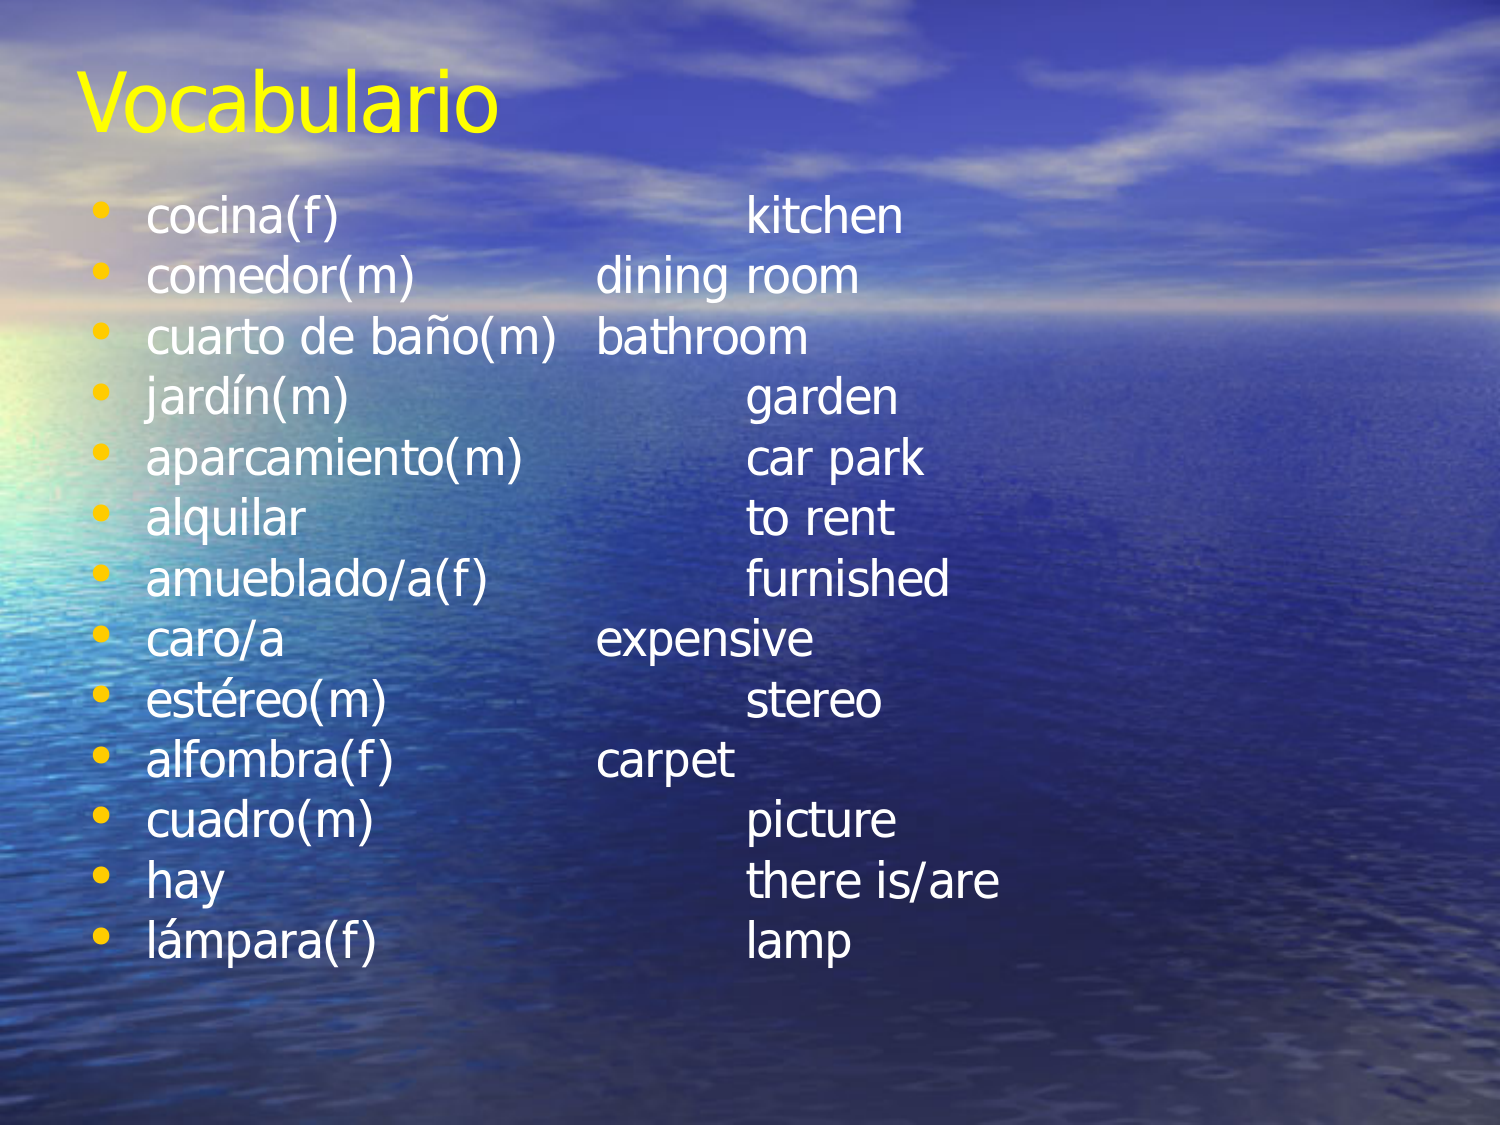

Vocabulario
cocina(f)			kitchen
comedor(m)		dining room
cuarto de baño(m)	bathroom
jardín(m)			garden
aparcamiento(m)		car park
alquilar			to rent
amueblado/a(f)		furnished
caro/a			expensive
estéreo(m)			stereo
alfombra(f)		carpet
cuadro(m)			picture
hay				there is/are
lámpara(f)			lamp